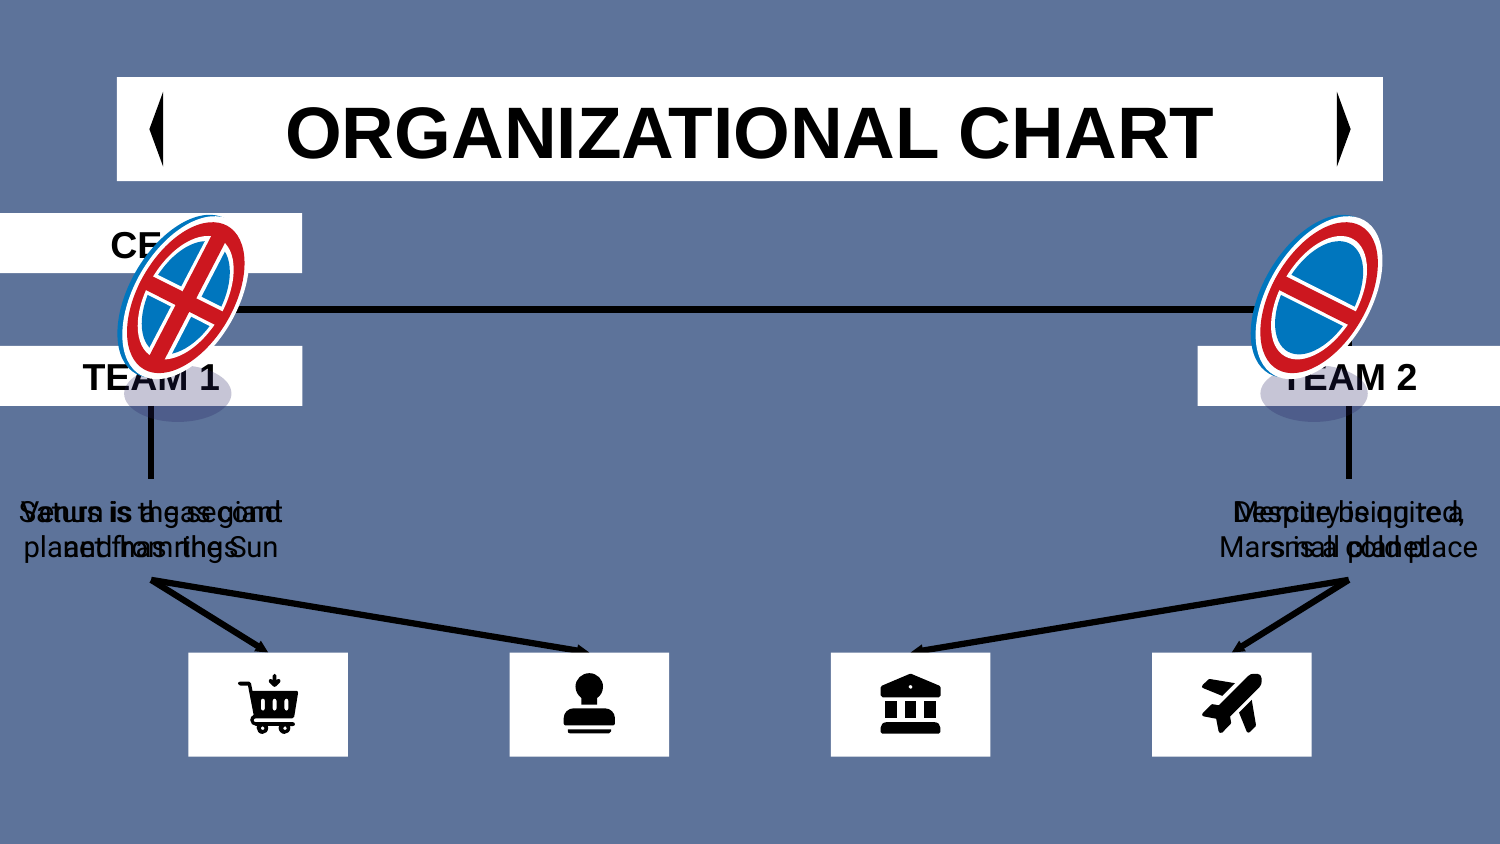

# ORGANIZATIONAL CHART

CEO
TEAM 1
TEAM 2
Venus is the second planet from the Sun
Saturn is a gas giant and has rings
Despite being red, Mars is a cold place
Mercury is quite a small planet